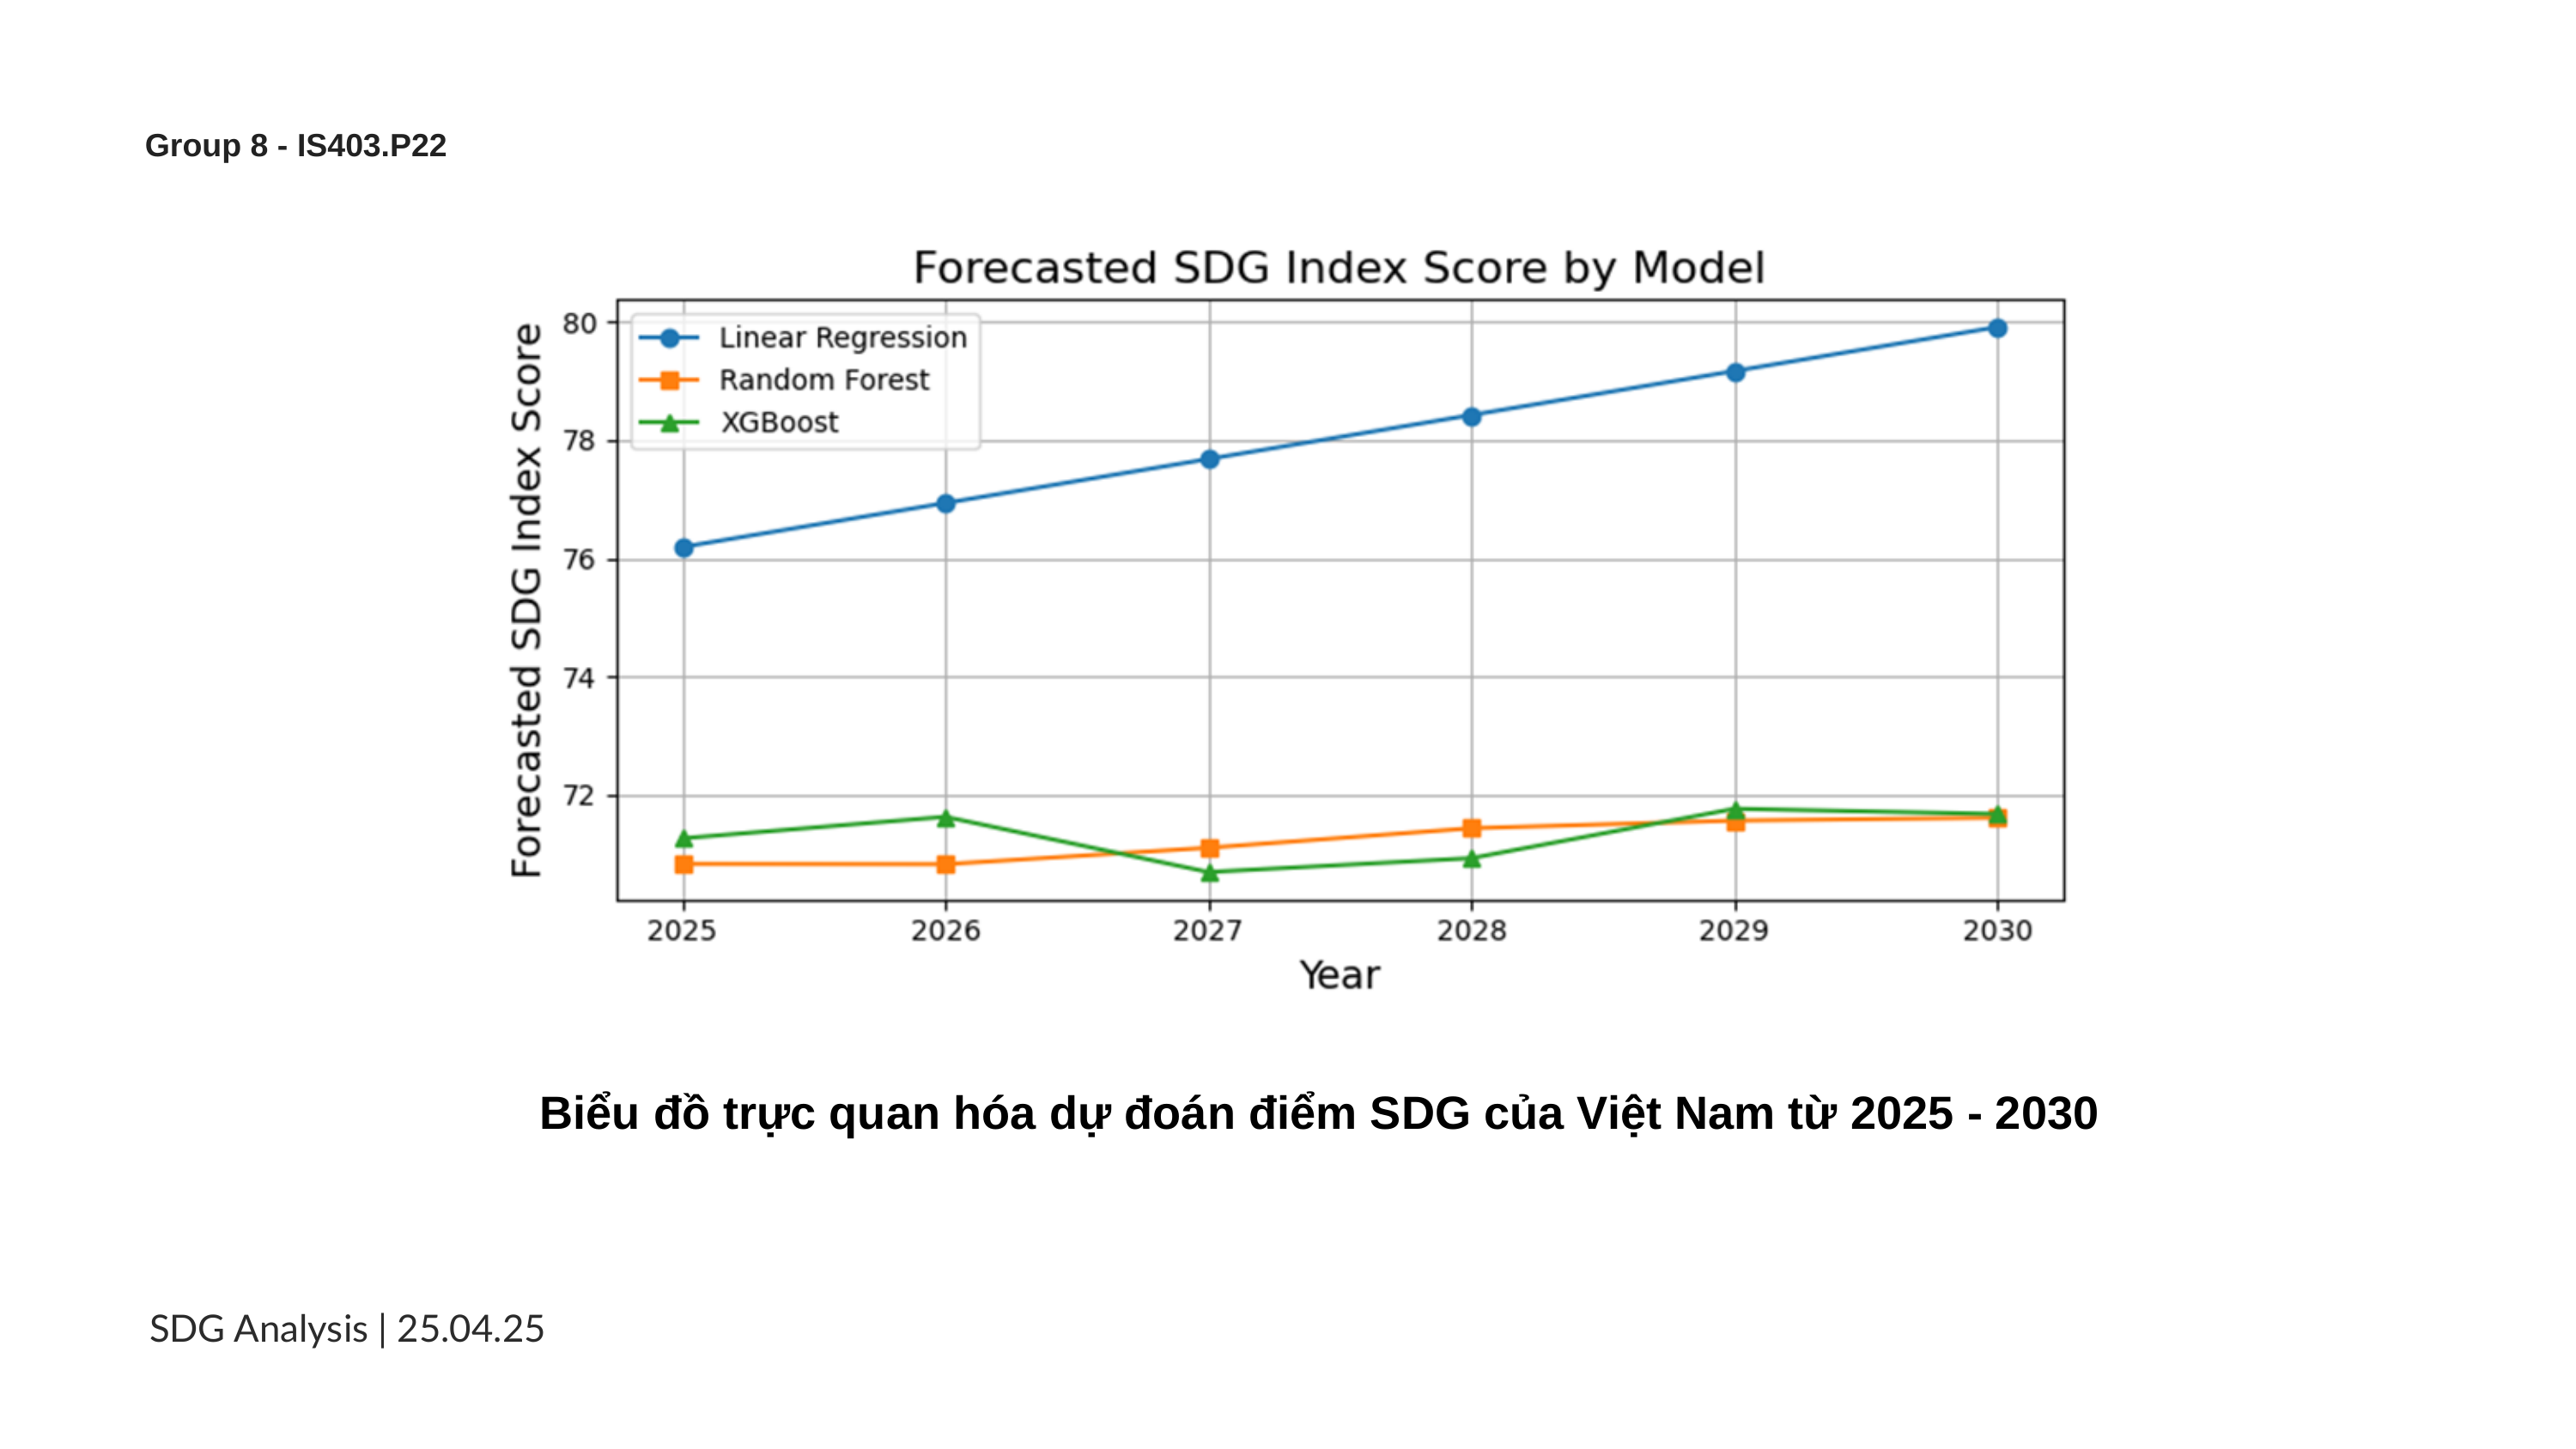

Group 8 - IS403.P22

Biểu đồ trực quan hóa dự đoán điểm SDG của Việt Nam từ 2025 - 2030
SDG Analysis | 25.04.25